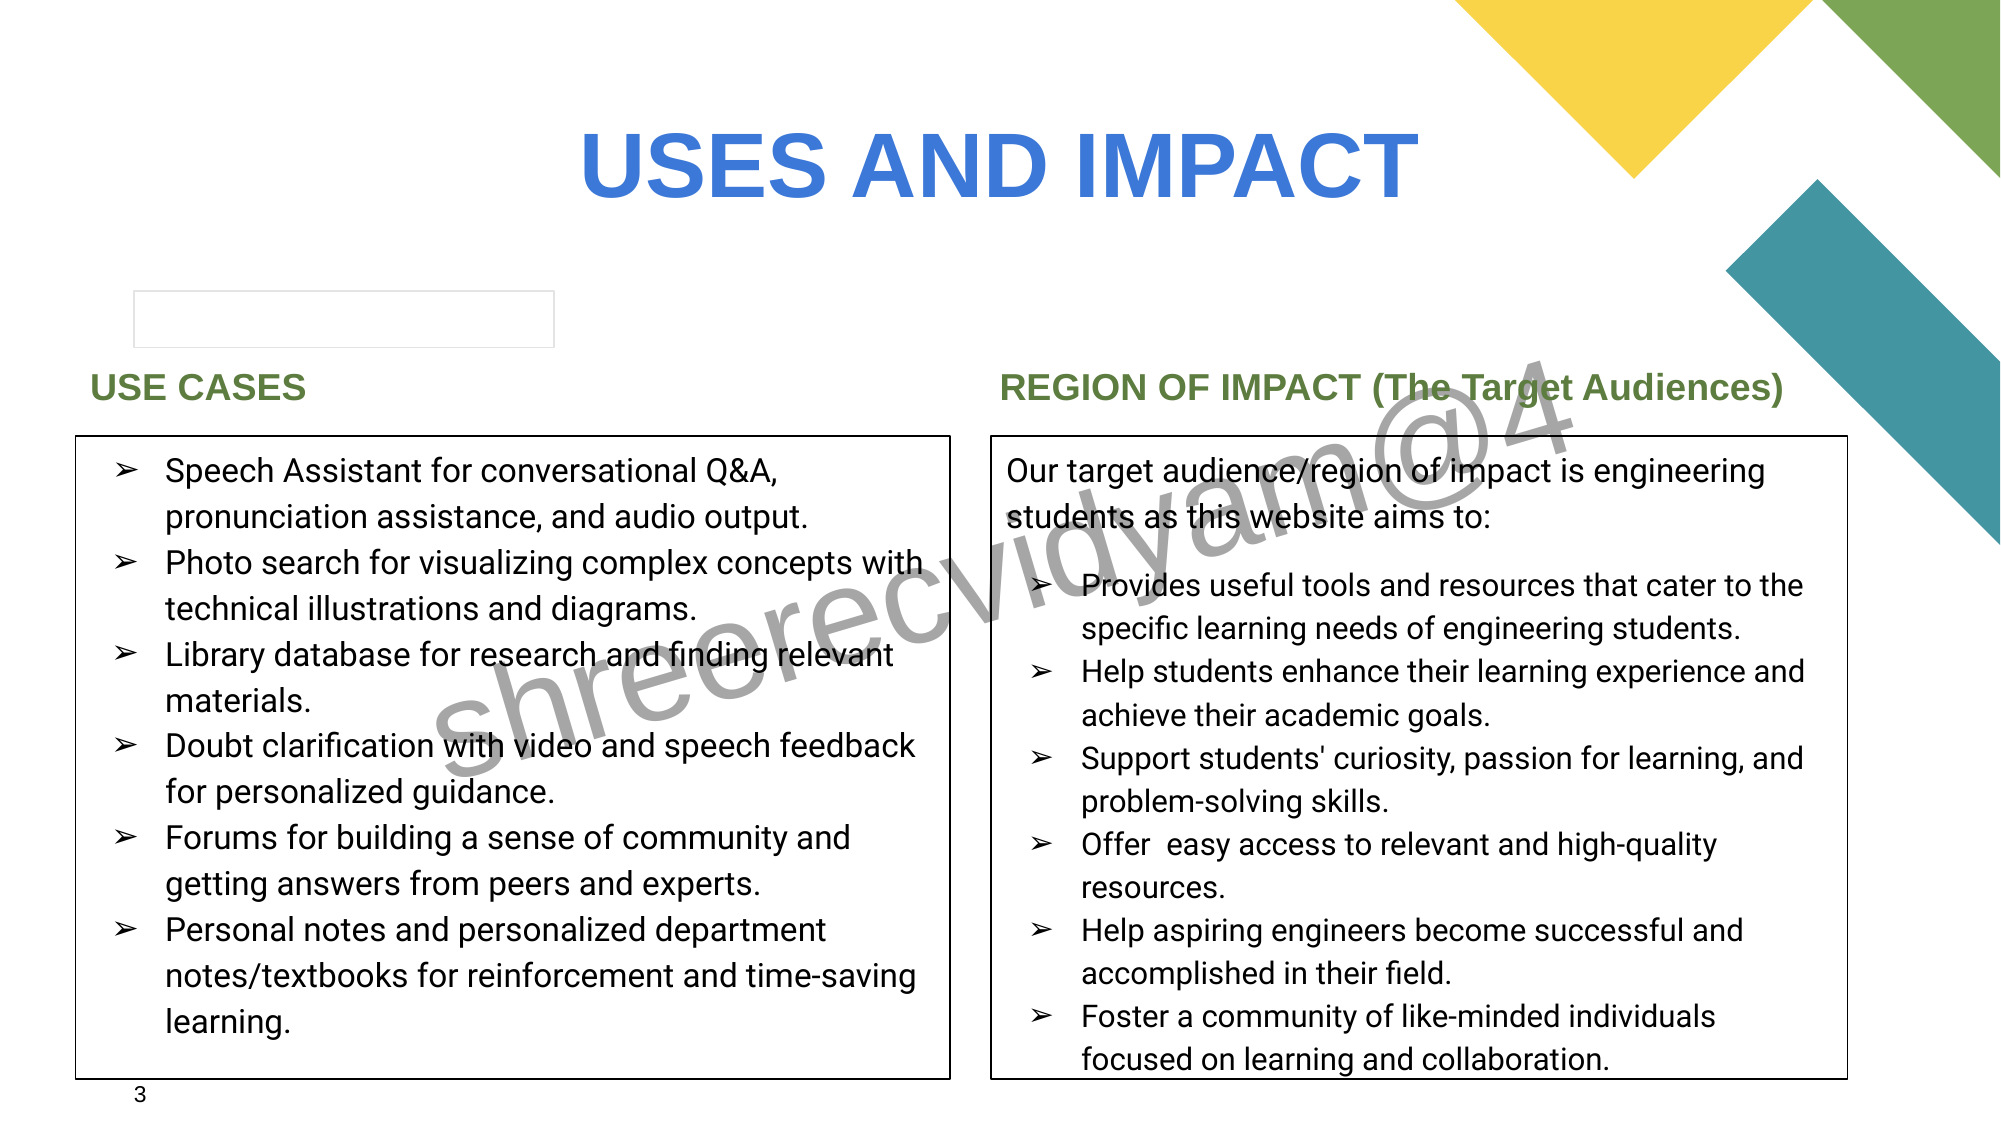

USES AND IMPACT

REGION OF IMPACT (The Target Audiences)
USE CASES
Speech Assistant for conversational Q&A, pronunciation assistance, and audio output.
Photo search for visualizing complex concepts with technical illustrations and diagrams.
Library database for research and finding relevant materials.
Doubt clarification with video and speech feedback for personalized guidance.
Forums for building a sense of community and getting answers from peers and experts.
Personal notes and personalized department notes/textbooks for reinforcement and time-saving learning.
Our target audience/region of impact is engineering students as this website aims to:
Provides useful tools and resources that cater to the specific learning needs of engineering students.
Help students enhance their learning experience and achieve their academic goals.
Support students' curiosity, passion for learning, and problem-solving skills.
Offer  easy access to relevant and high-quality resources.
Help aspiring engineers become successful and accomplished in their field.
Foster a community of like-minded individuals focused on learning and collaboration.
3